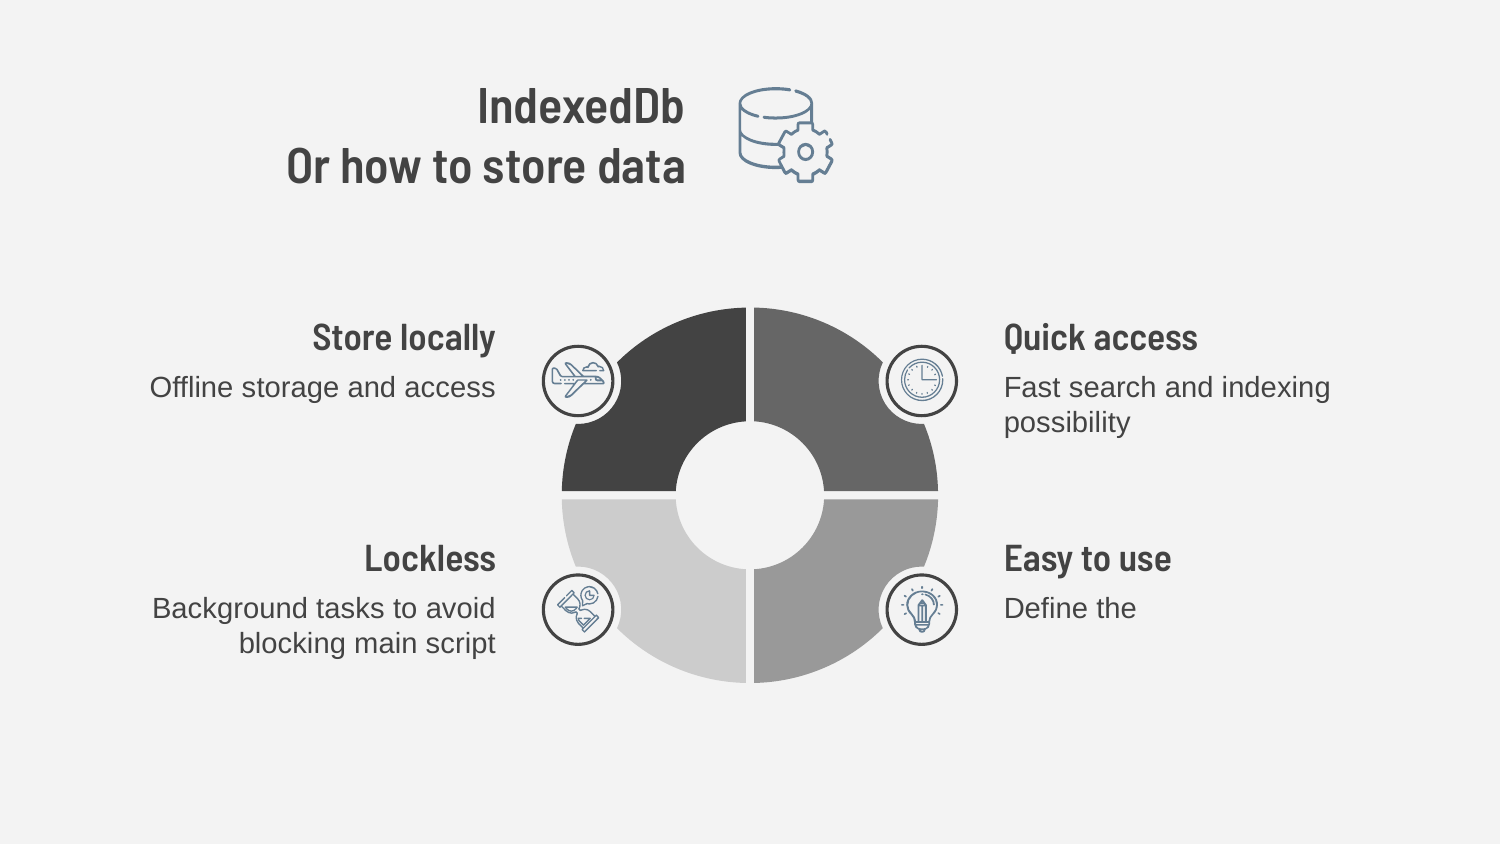

# IndexedDb
Or how to store data

Store locally
Quick access

Offline storage and access
Fast search and indexing possibility

Easy to use
Lockless
Background tasks to avoid blocking main script
Define the